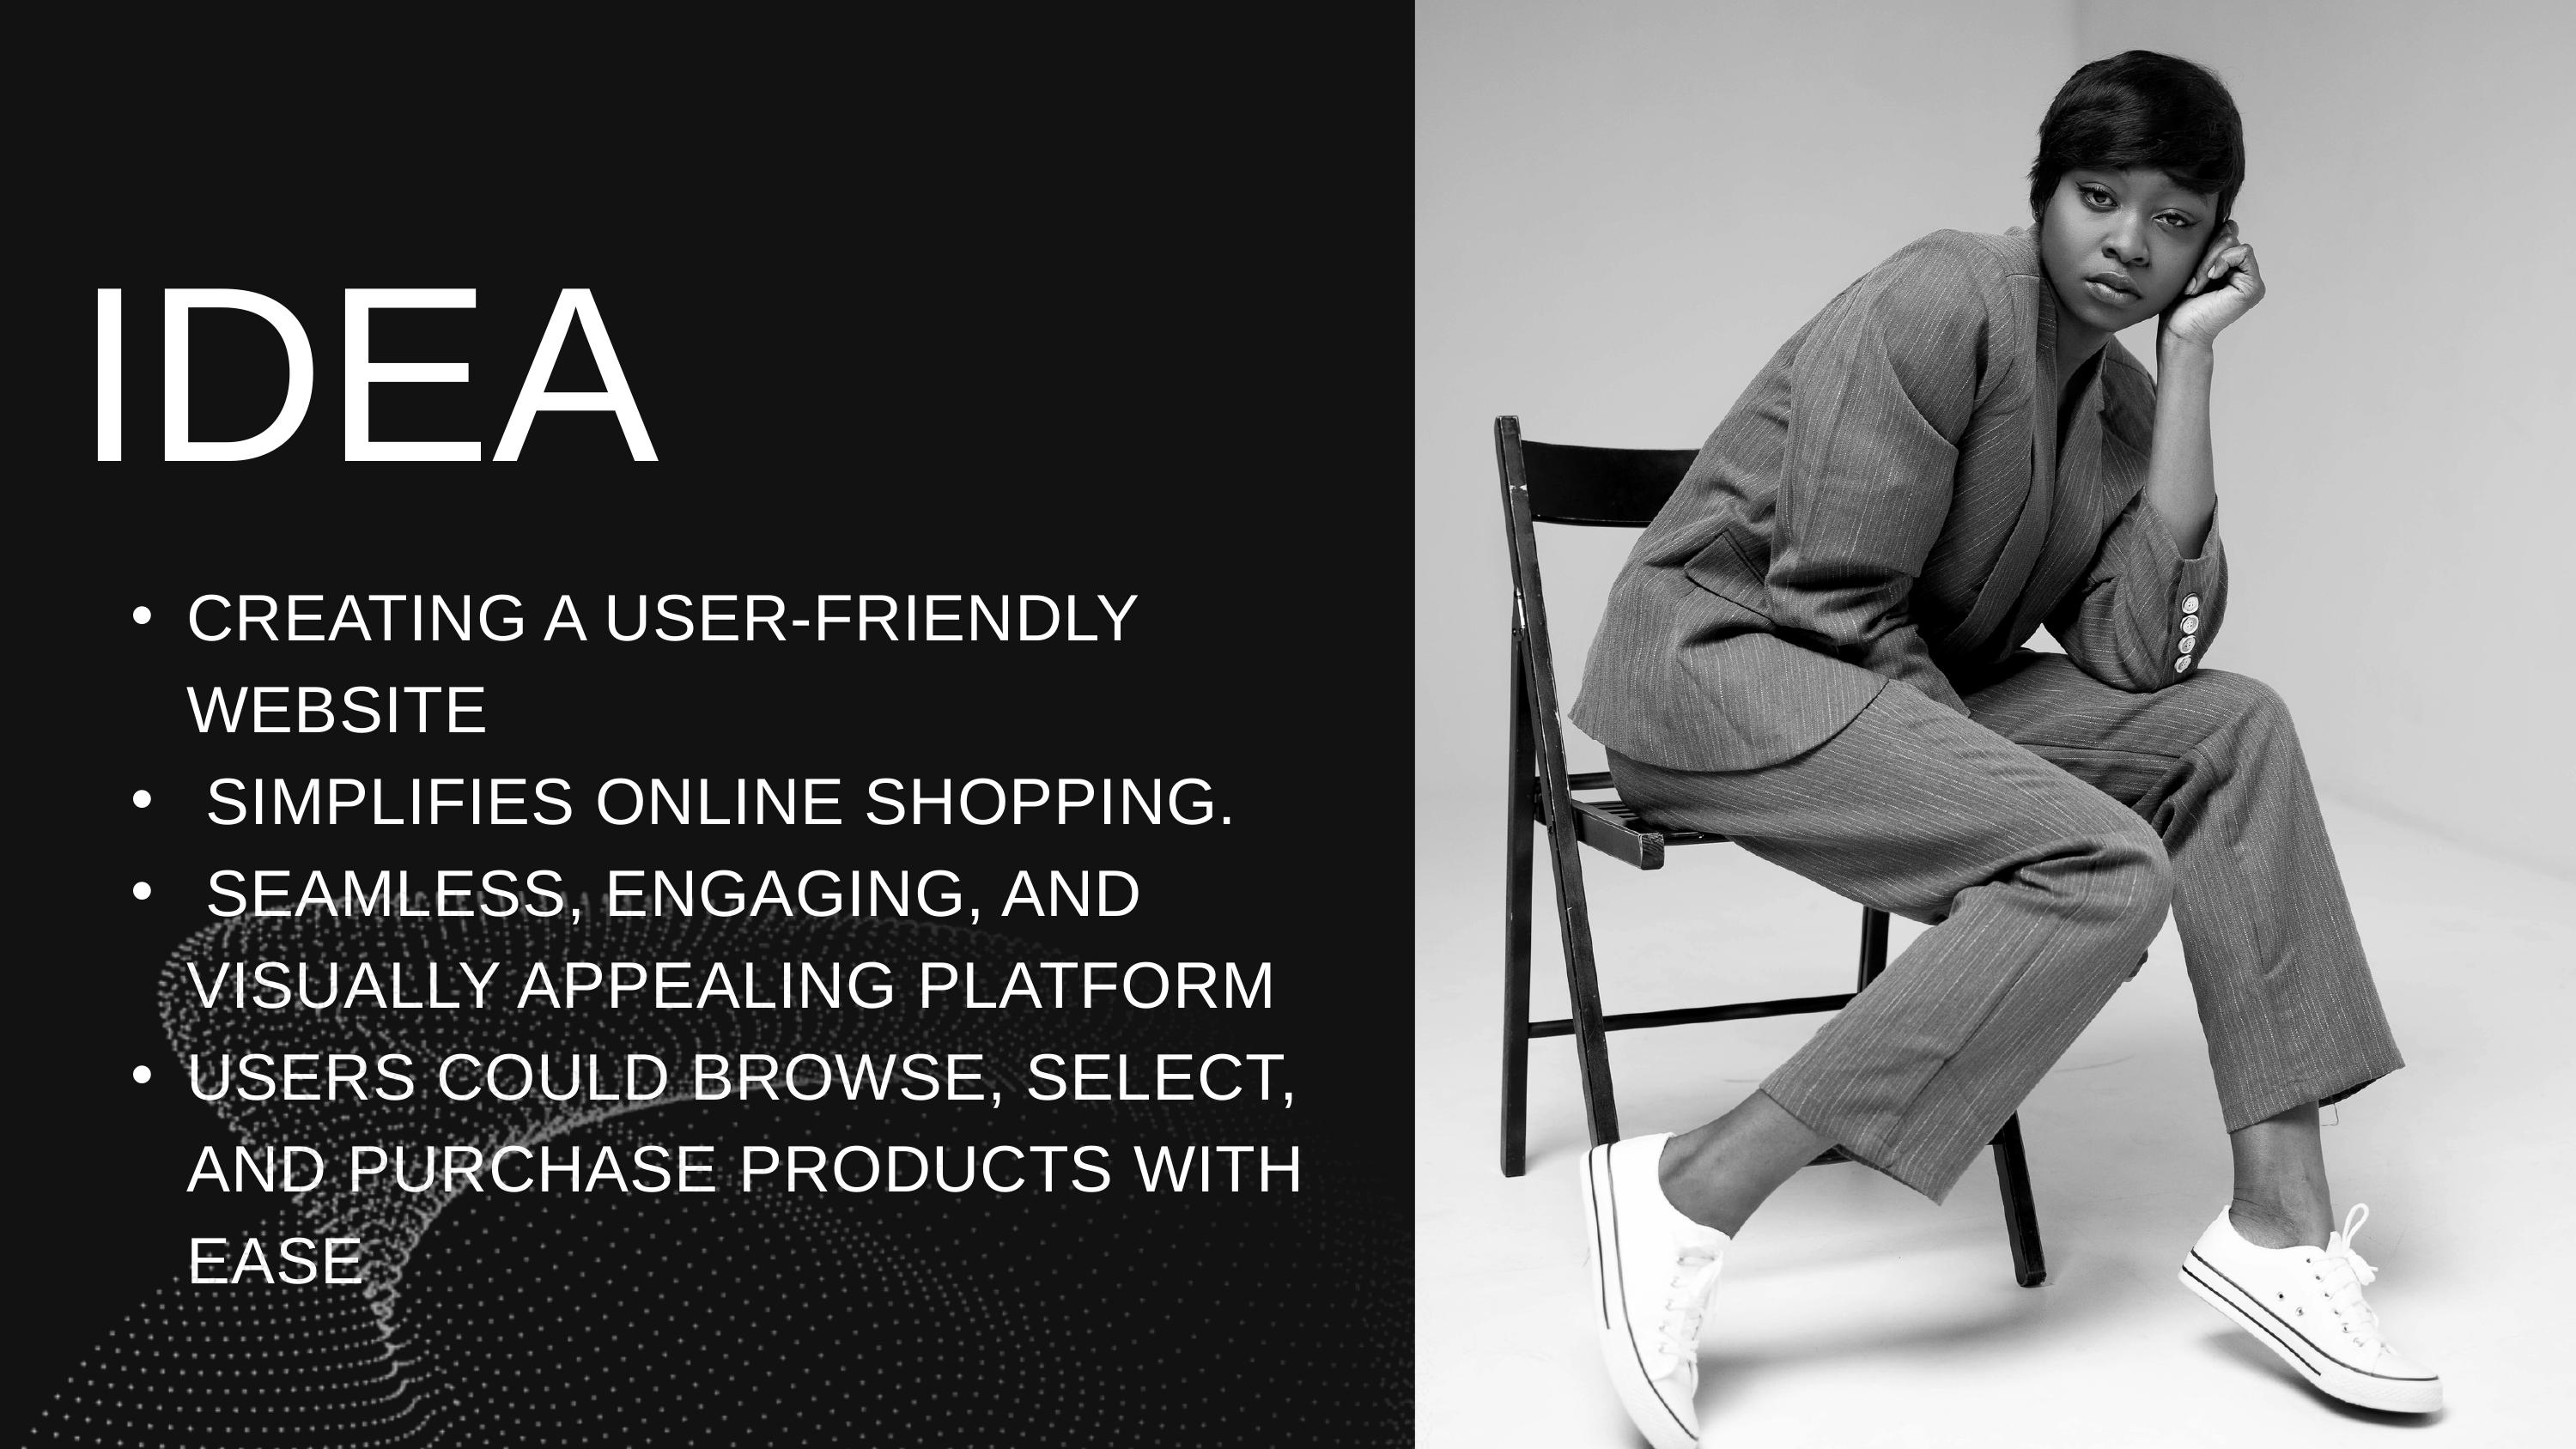

IDEA
CREATING A USER-FRIENDLY WEBSITE
 SIMPLIFIES ONLINE SHOPPING.
 SEAMLESS, ENGAGING, AND VISUALLY APPEALING PLATFORM
USERS COULD BROWSE, SELECT, AND PURCHASE PRODUCTS WITH EASE